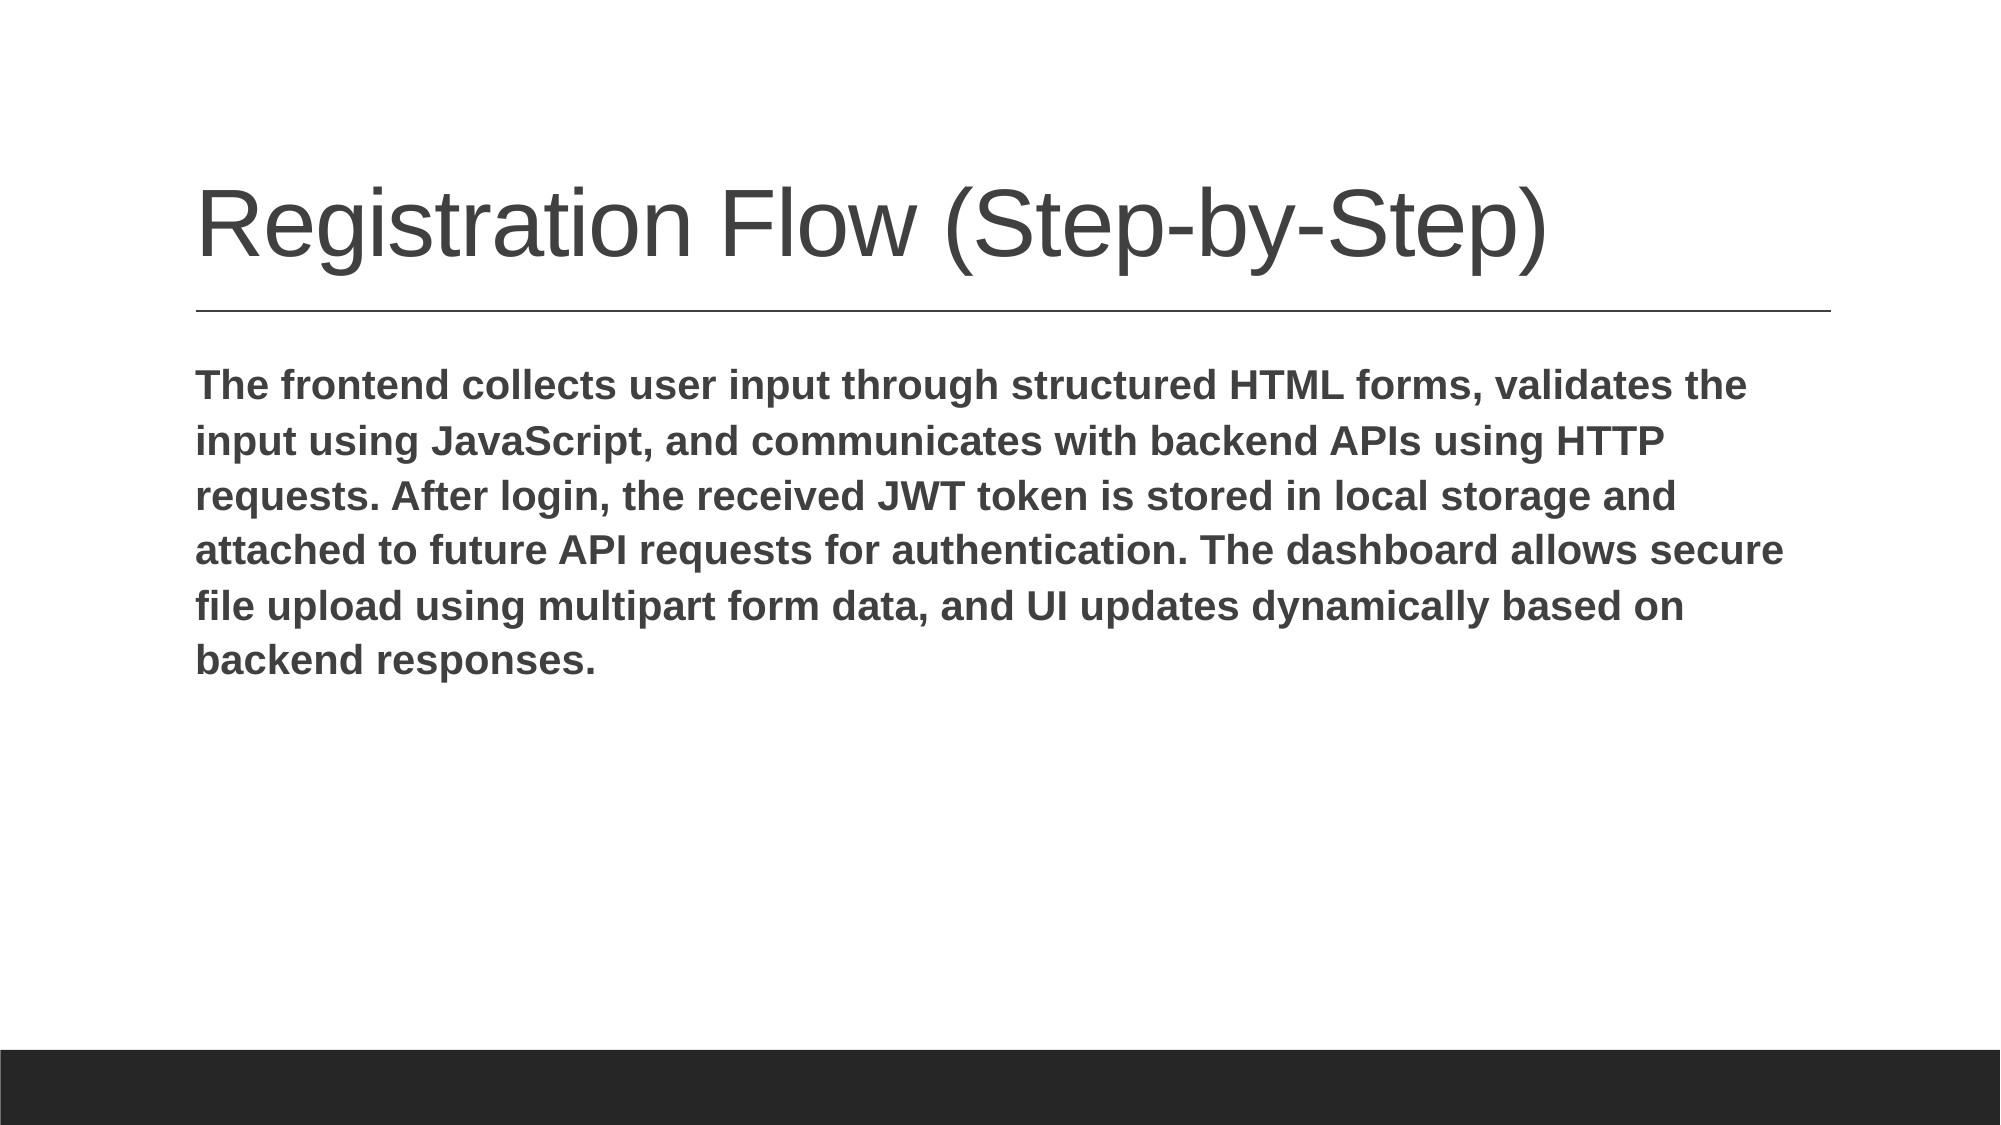

# Registration Flow (Step-by-Step)
The frontend collects user input through structured HTML forms, validates the input using JavaScript, and communicates with backend APIs using HTTP requests. After login, the received JWT token is stored in local storage and attached to future API requests for authentication. The dashboard allows secure file upload using multipart form data, and UI updates dynamically based on backend responses.